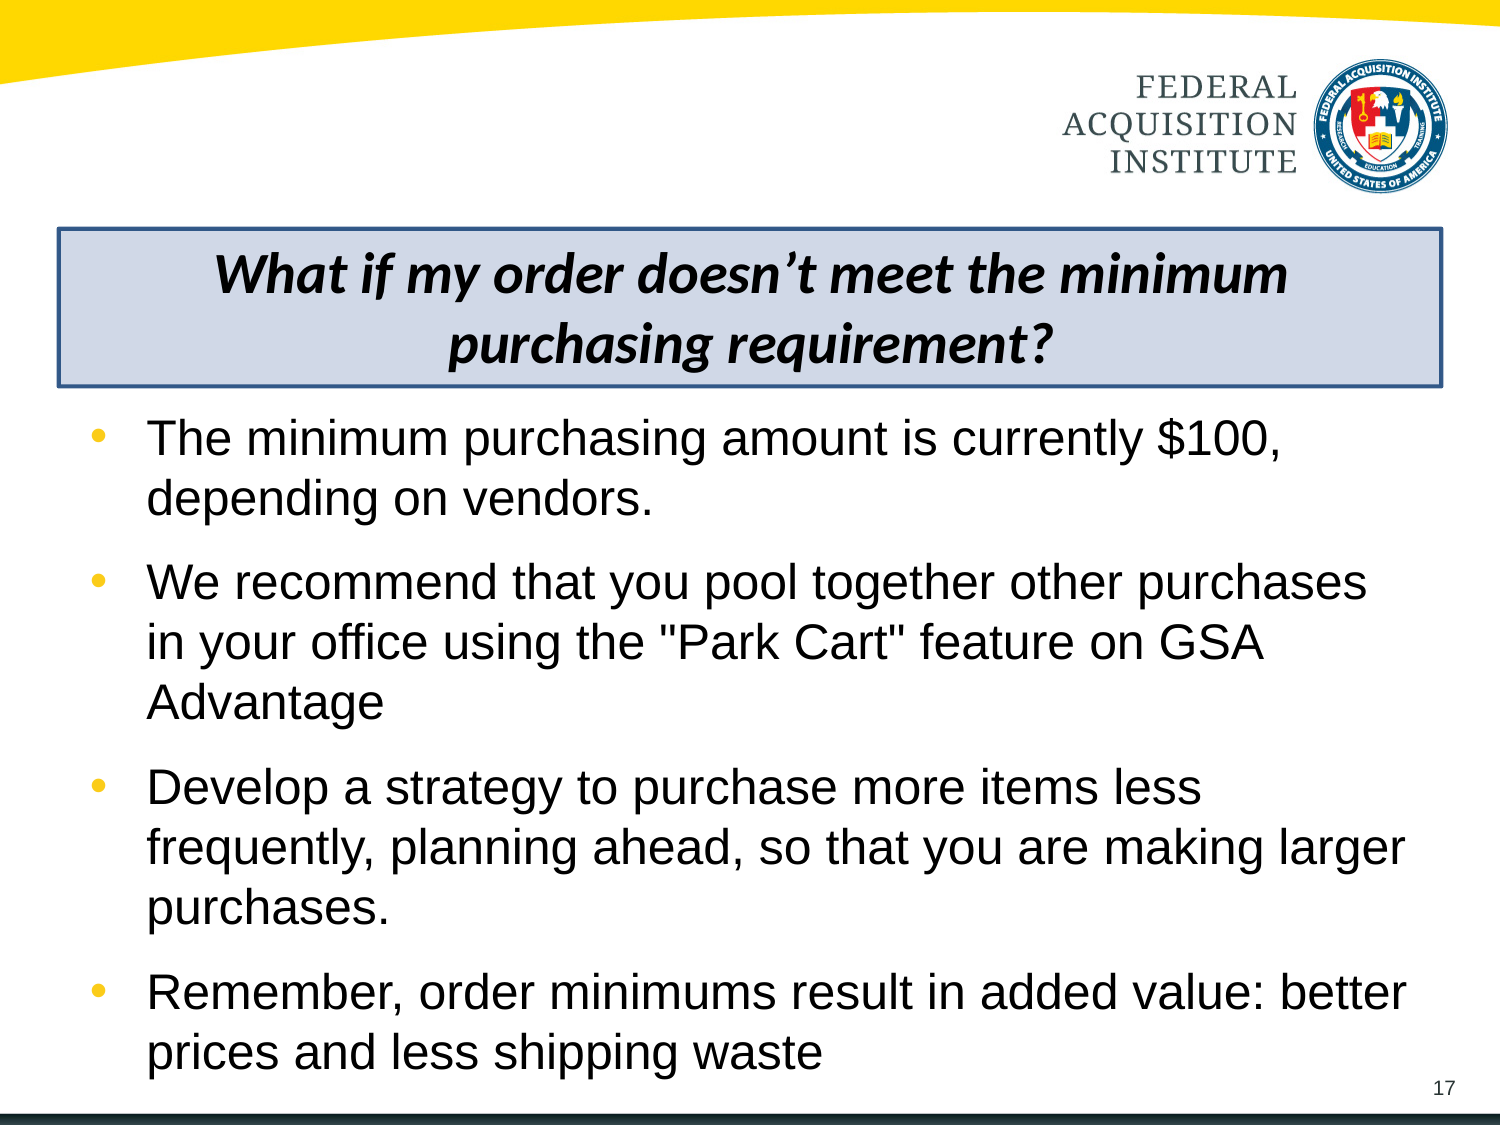

What if my order doesn’t meet the minimum purchasing requirement?

The minimum purchasing amount is currently $100, depending on vendors.
We recommend that you pool together other purchases in your office using the "Park Cart" feature on GSA Advantage
Develop a strategy to purchase more items less frequently, planning ahead, so that you are making larger purchases.
Remember, order minimums result in added value: better prices and less shipping waste
17